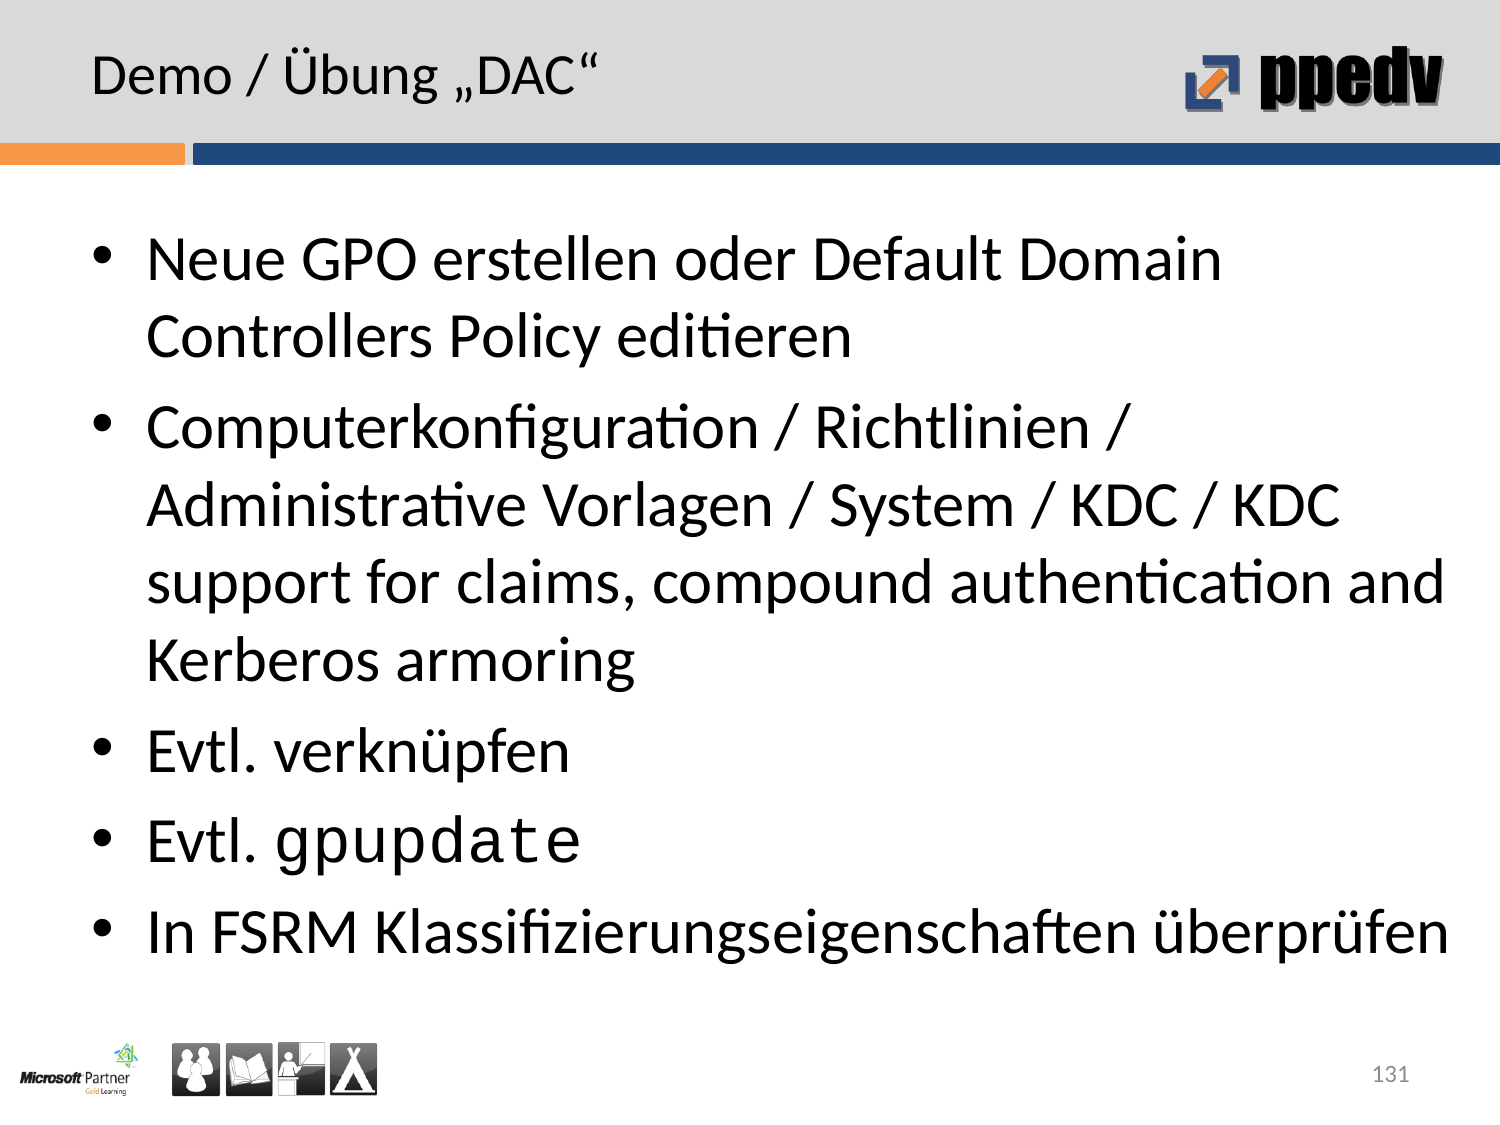

# Demo / Übung „DAC“
Neue GPO erstellen oder Default Domain Controllers Policy editieren
Computerkonfiguration / Richtlinien / Administrative Vorlagen / System / KDC / KDC support for claims, compound authentication and Kerberos armoring
Evtl. verknüpfen
Evtl. gpupdate
In FSRM Klassifizierungseigenschaften überprüfen
131